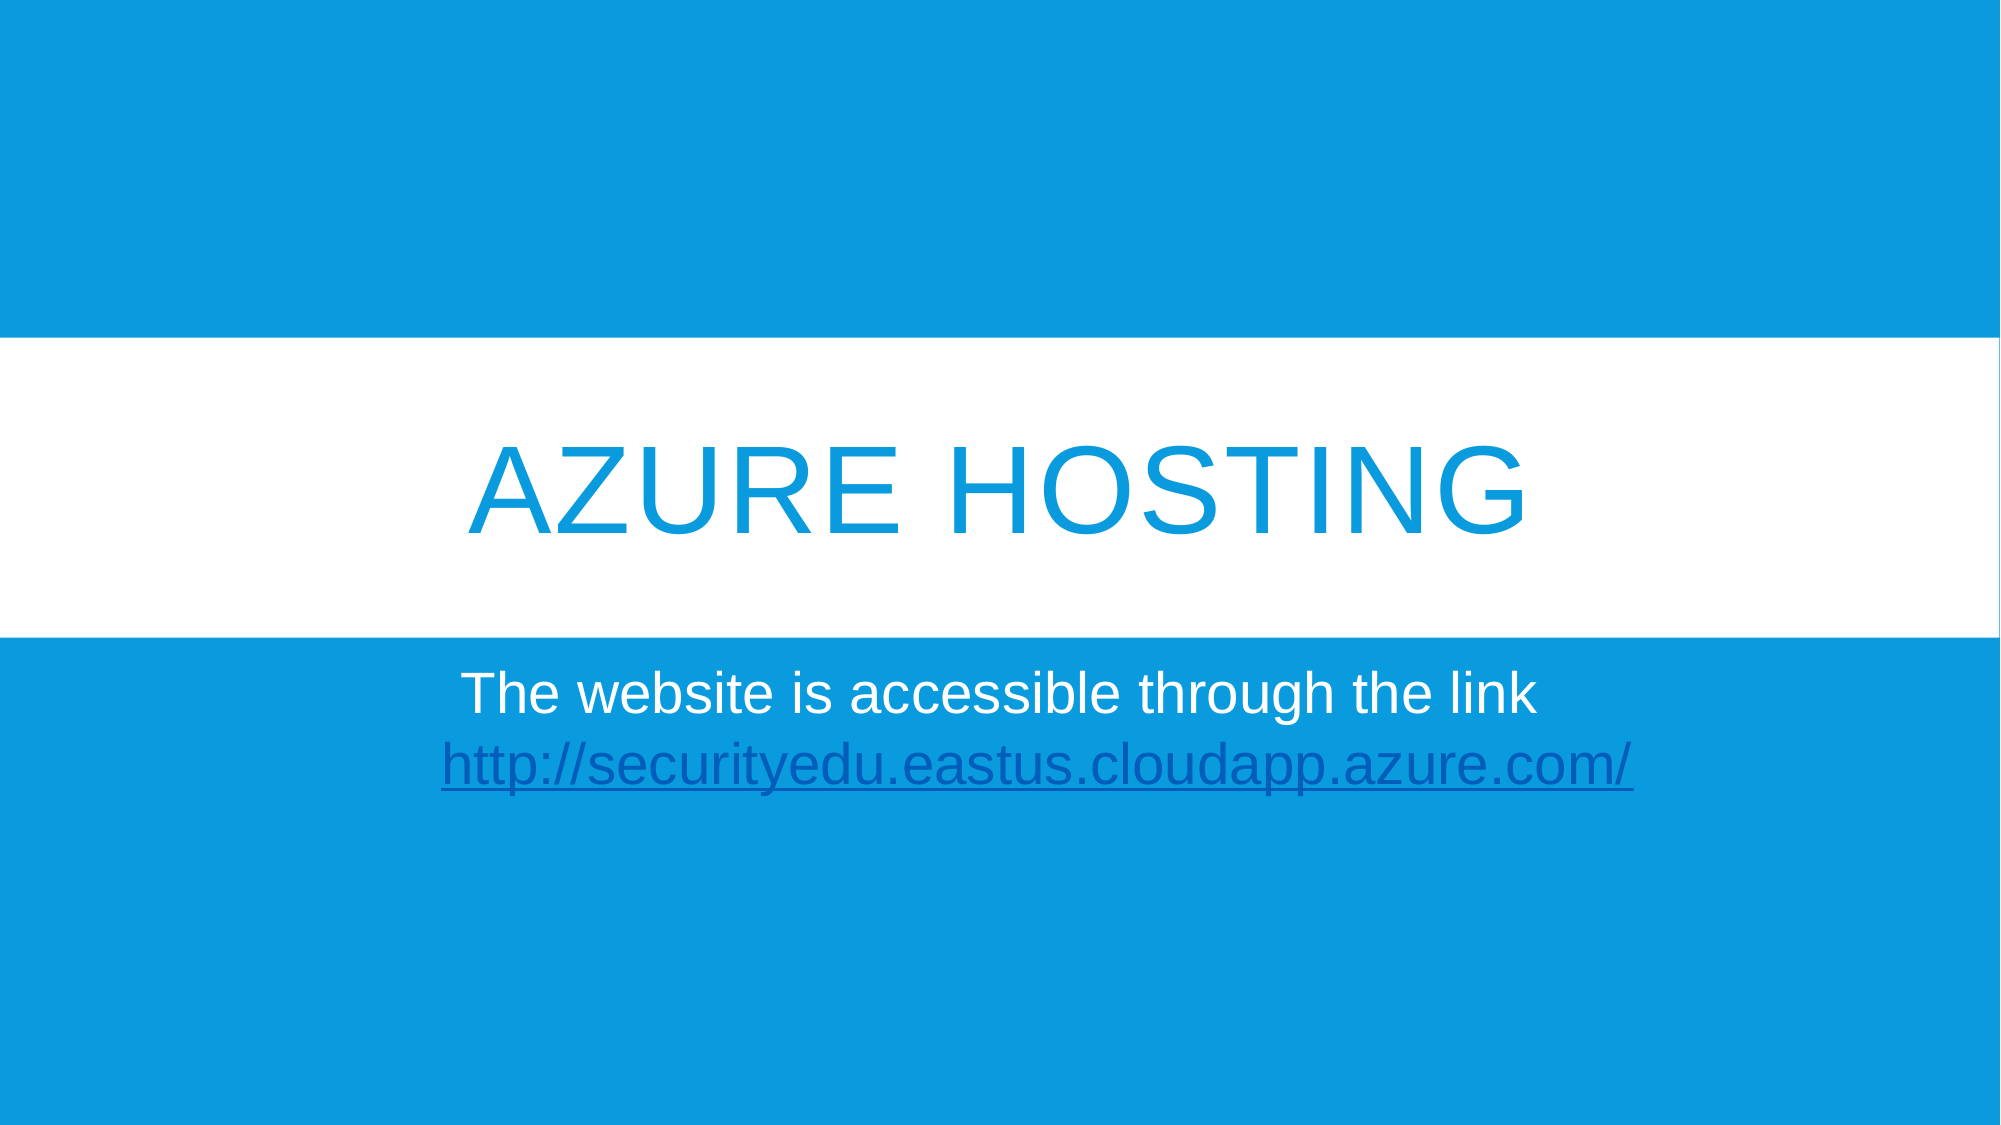

# Azure Hosting
The website is accessible through the link
http://securityedu.eastus.cloudapp.azure.com/